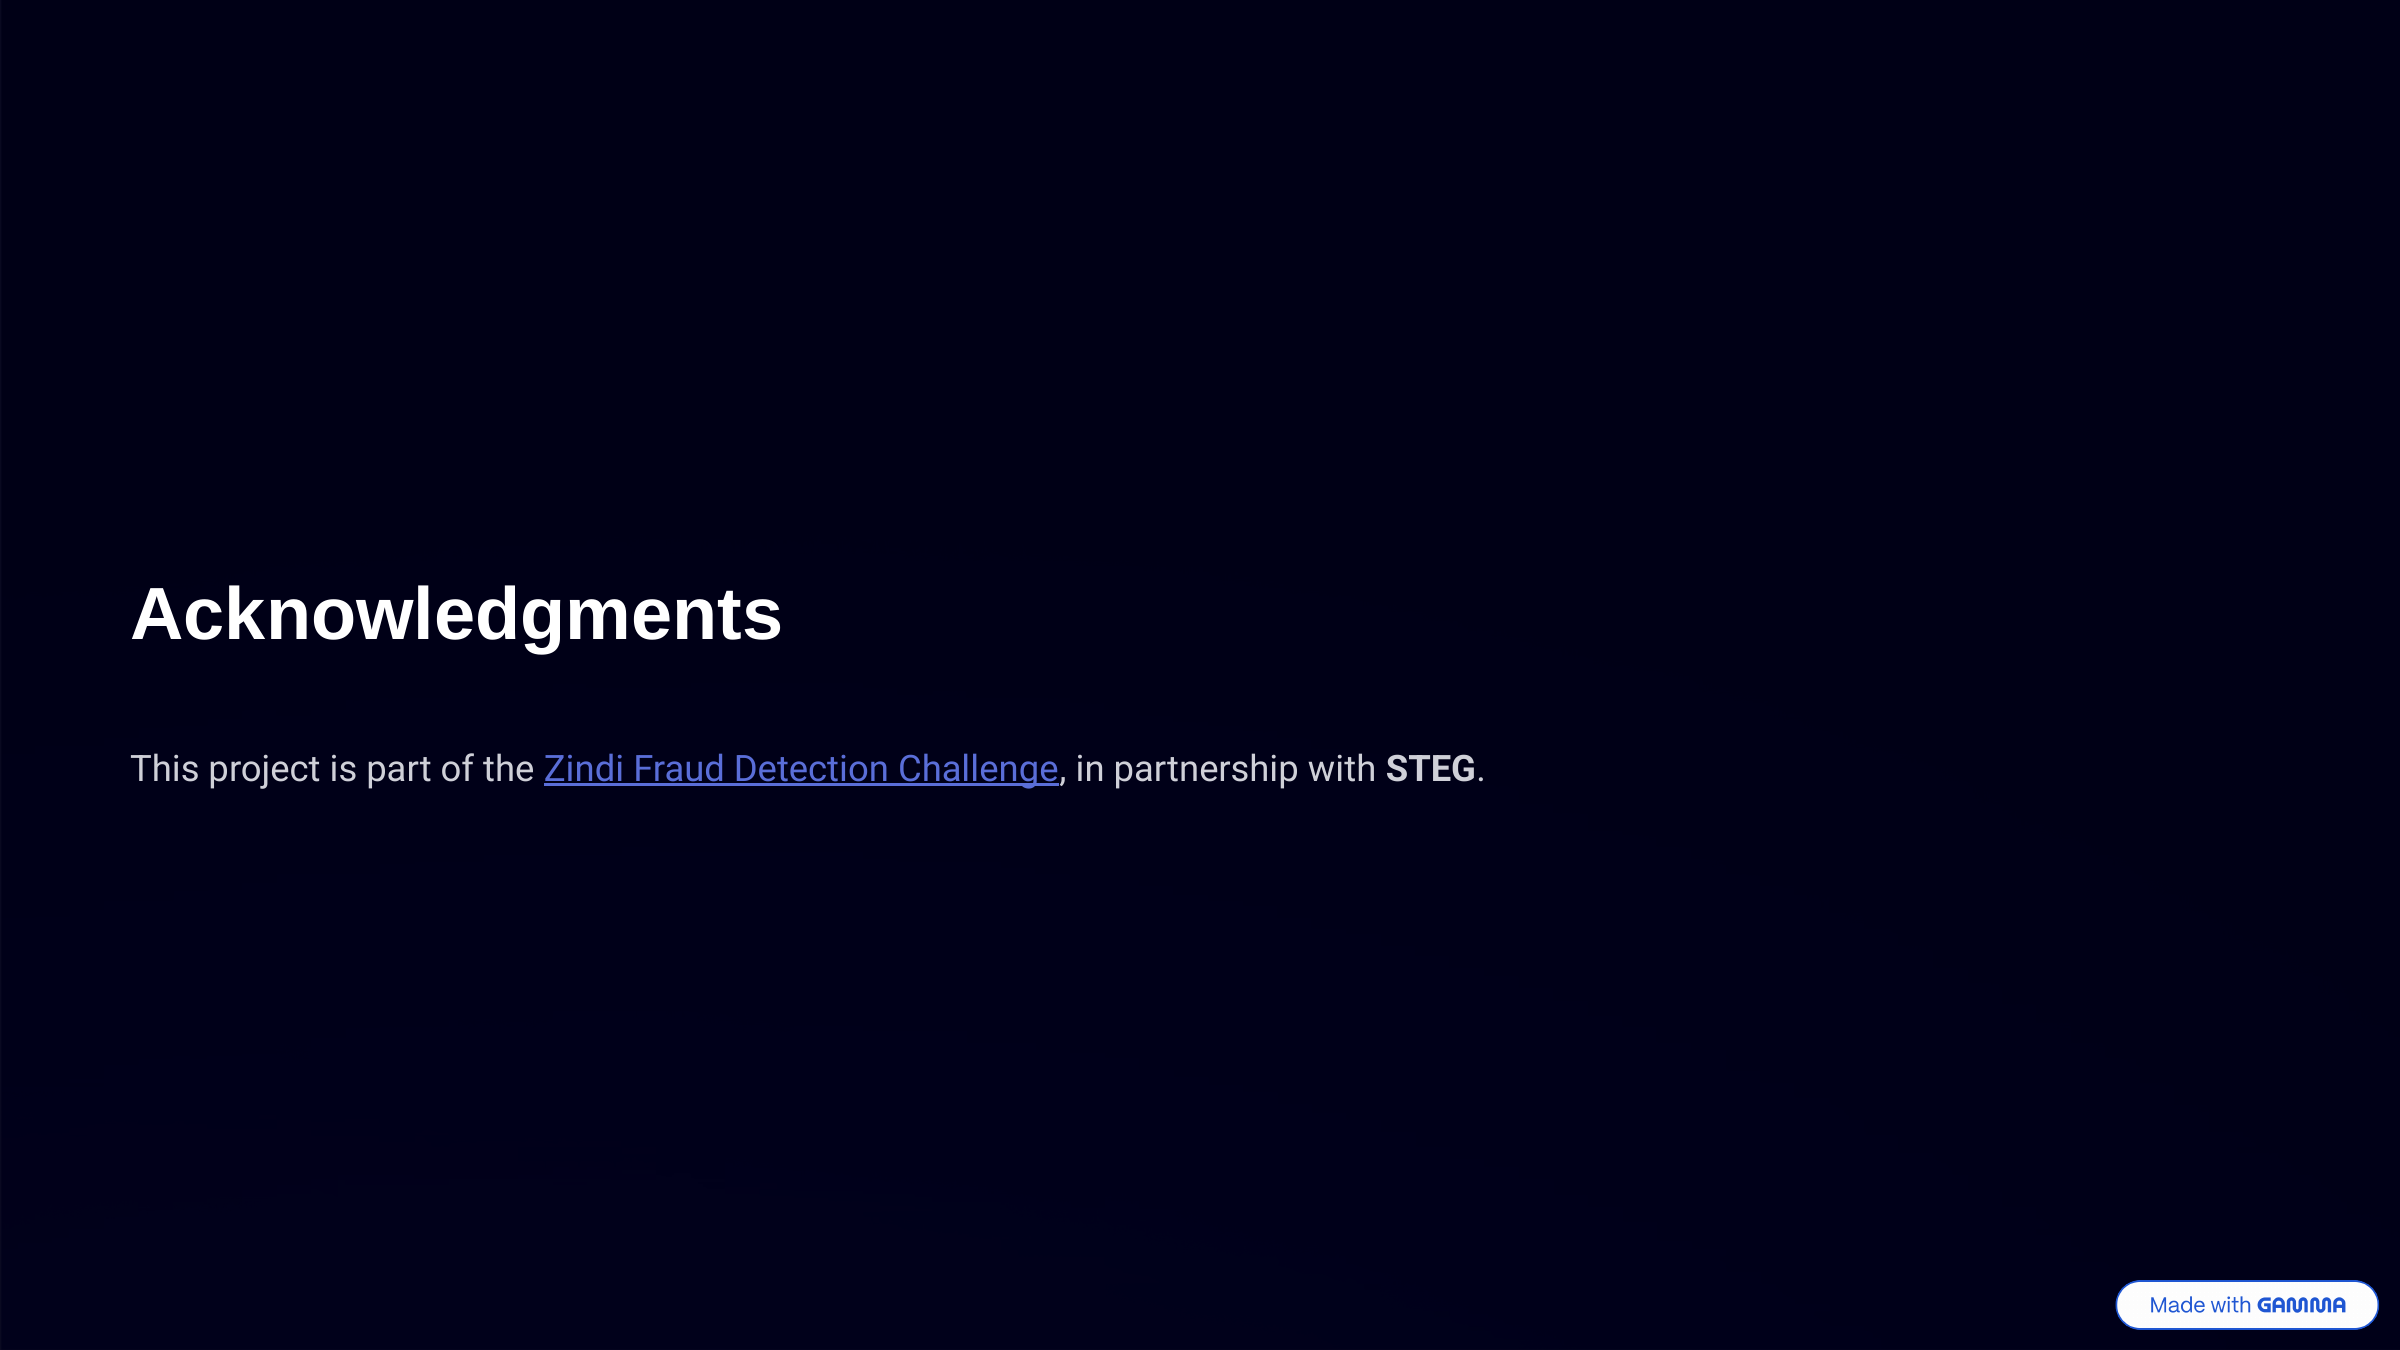

Acknowledgments
This project is part of the Zindi Fraud Detection Challenge, in partnership with STEG.